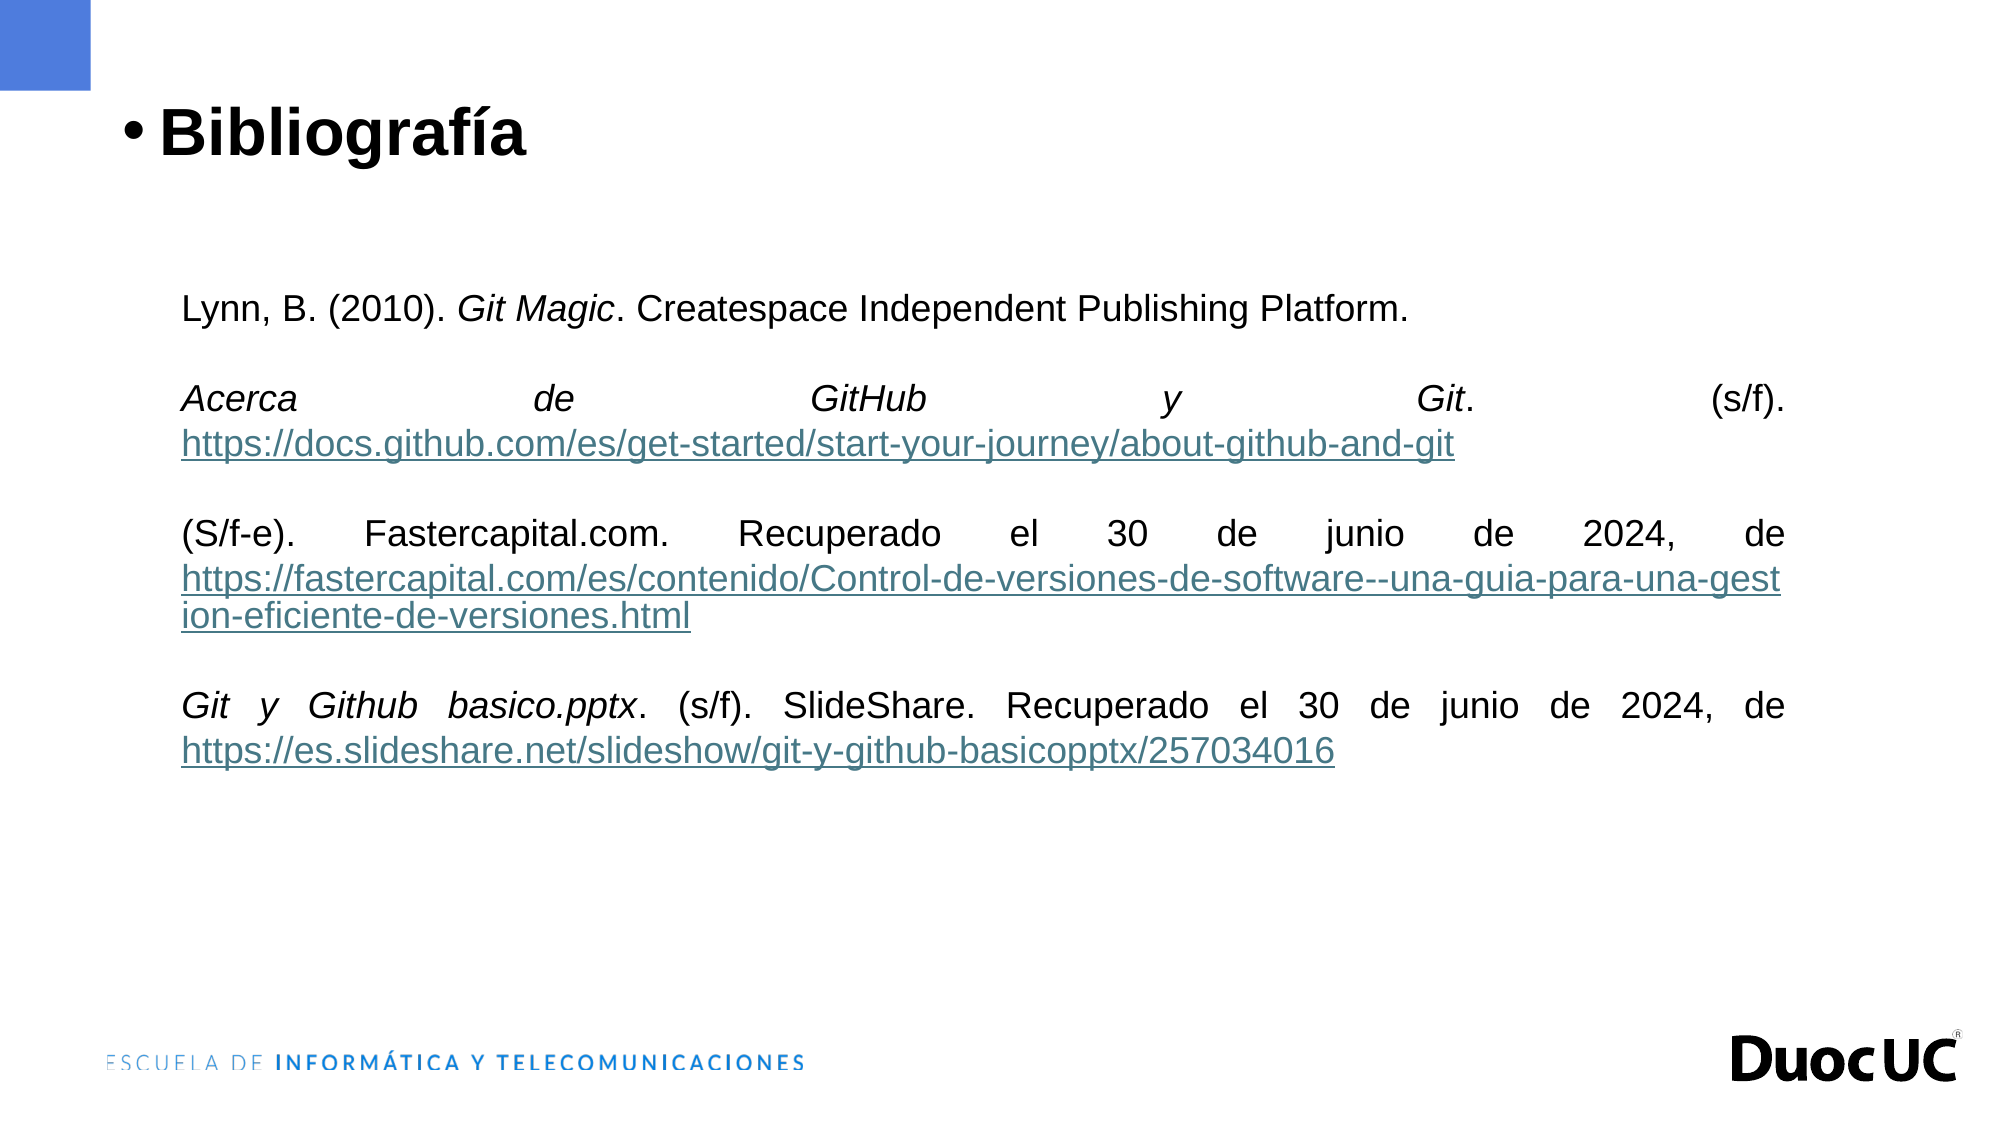

Bibliografía

Lynn, B. (2010). Git Magic. Createspace Independent Publishing Platform.

Acerca de GitHub y Git. (s/f). https://docs.github.com/es/get-started/start-your-journey/about-github-and-git
(S/f-e). Fastercapital.com. Recuperado el 30 de junio de 2024, de https://fastercapital.com/es/contenido/Control-de-versiones-de-software--una-guia-para-una-gestion-eficiente-de-versiones.html

Git y Github basico.pptx. (s/f). SlideShare. Recuperado el 30 de junio de 2024, de https://es.slideshare.net/slideshow/git-y-github-basicopptx/257034016